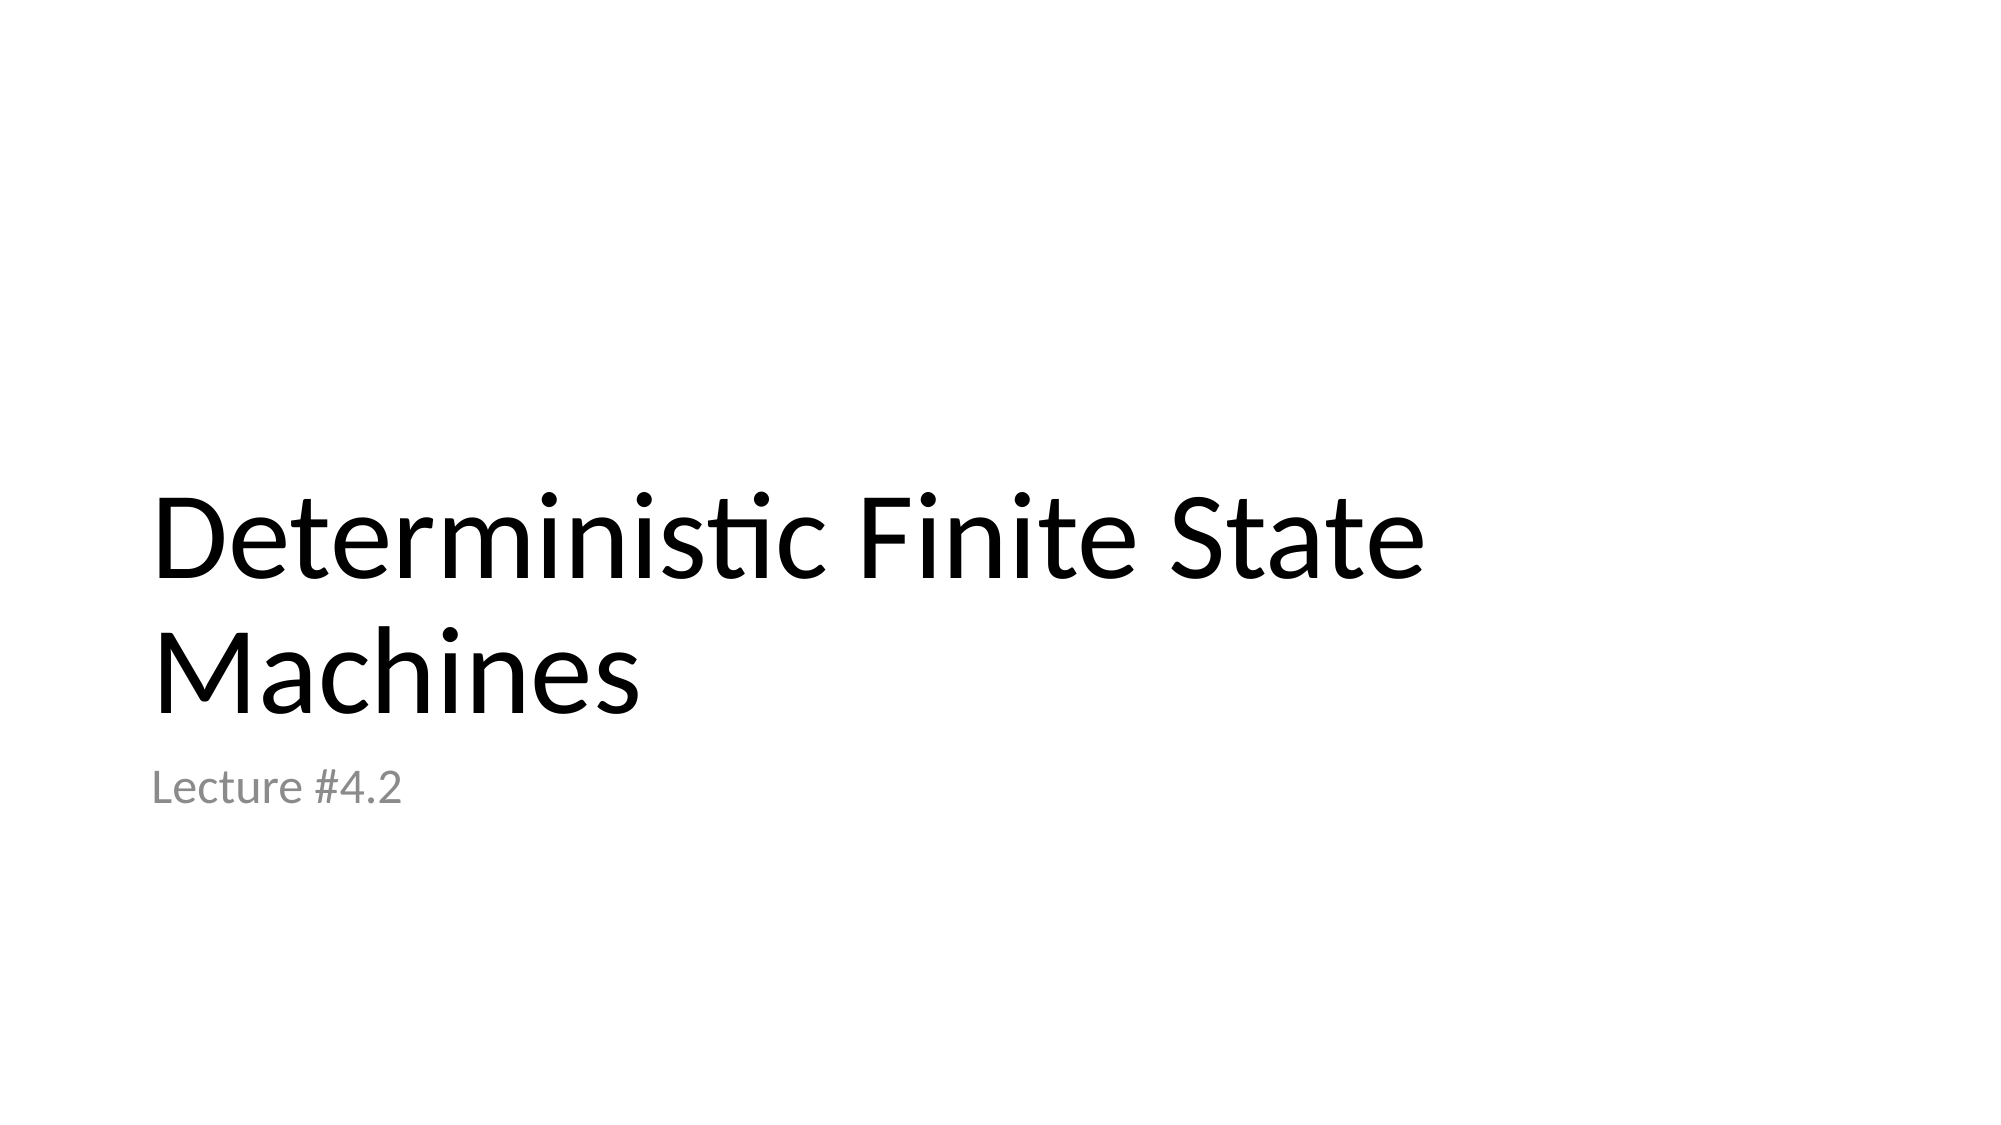

# Deterministic Finite State Machines
Lecture #4.2